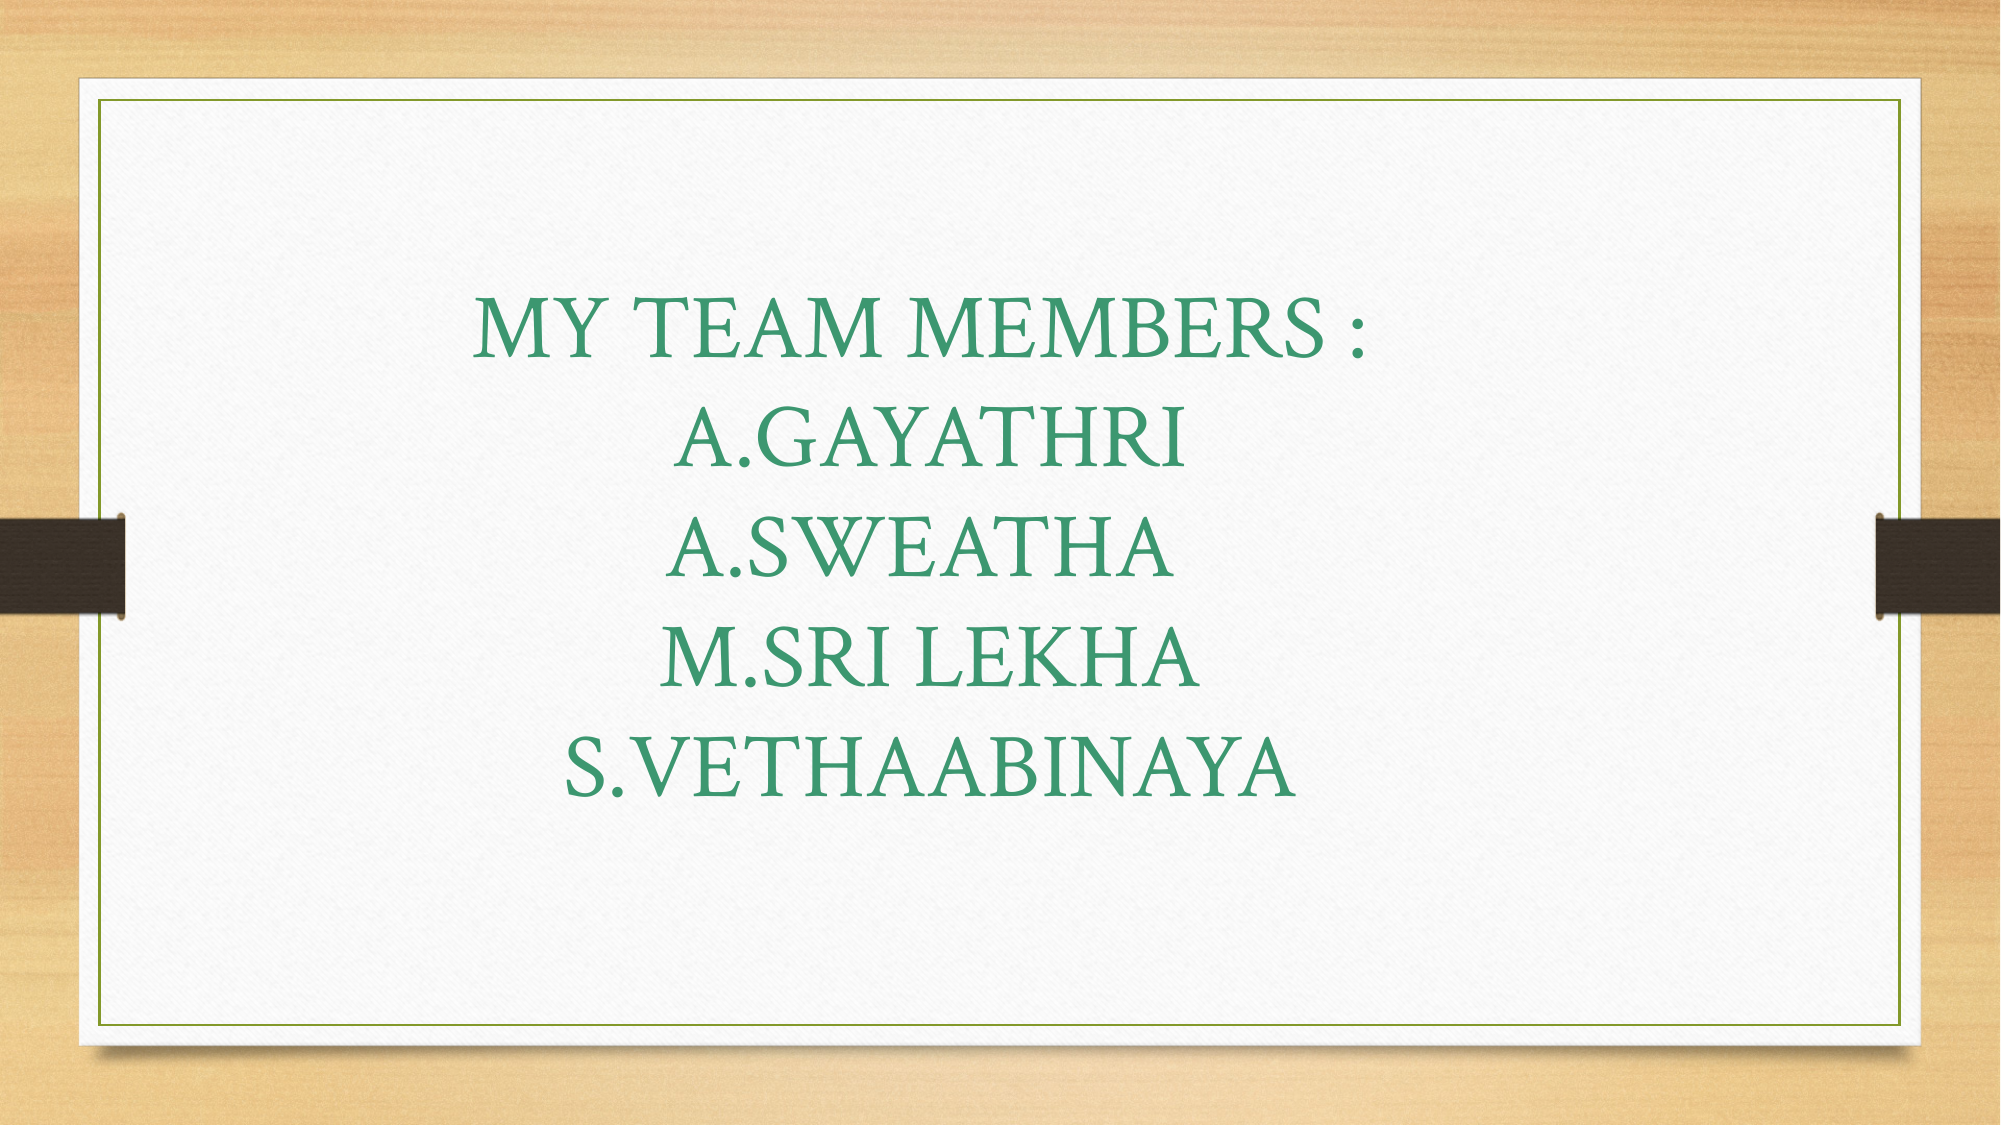

MY TEAM MEMBERS :
A.GAYATHRI
A.SWEATHA
M.SRI LEKHA
S.VETHAABINAYA